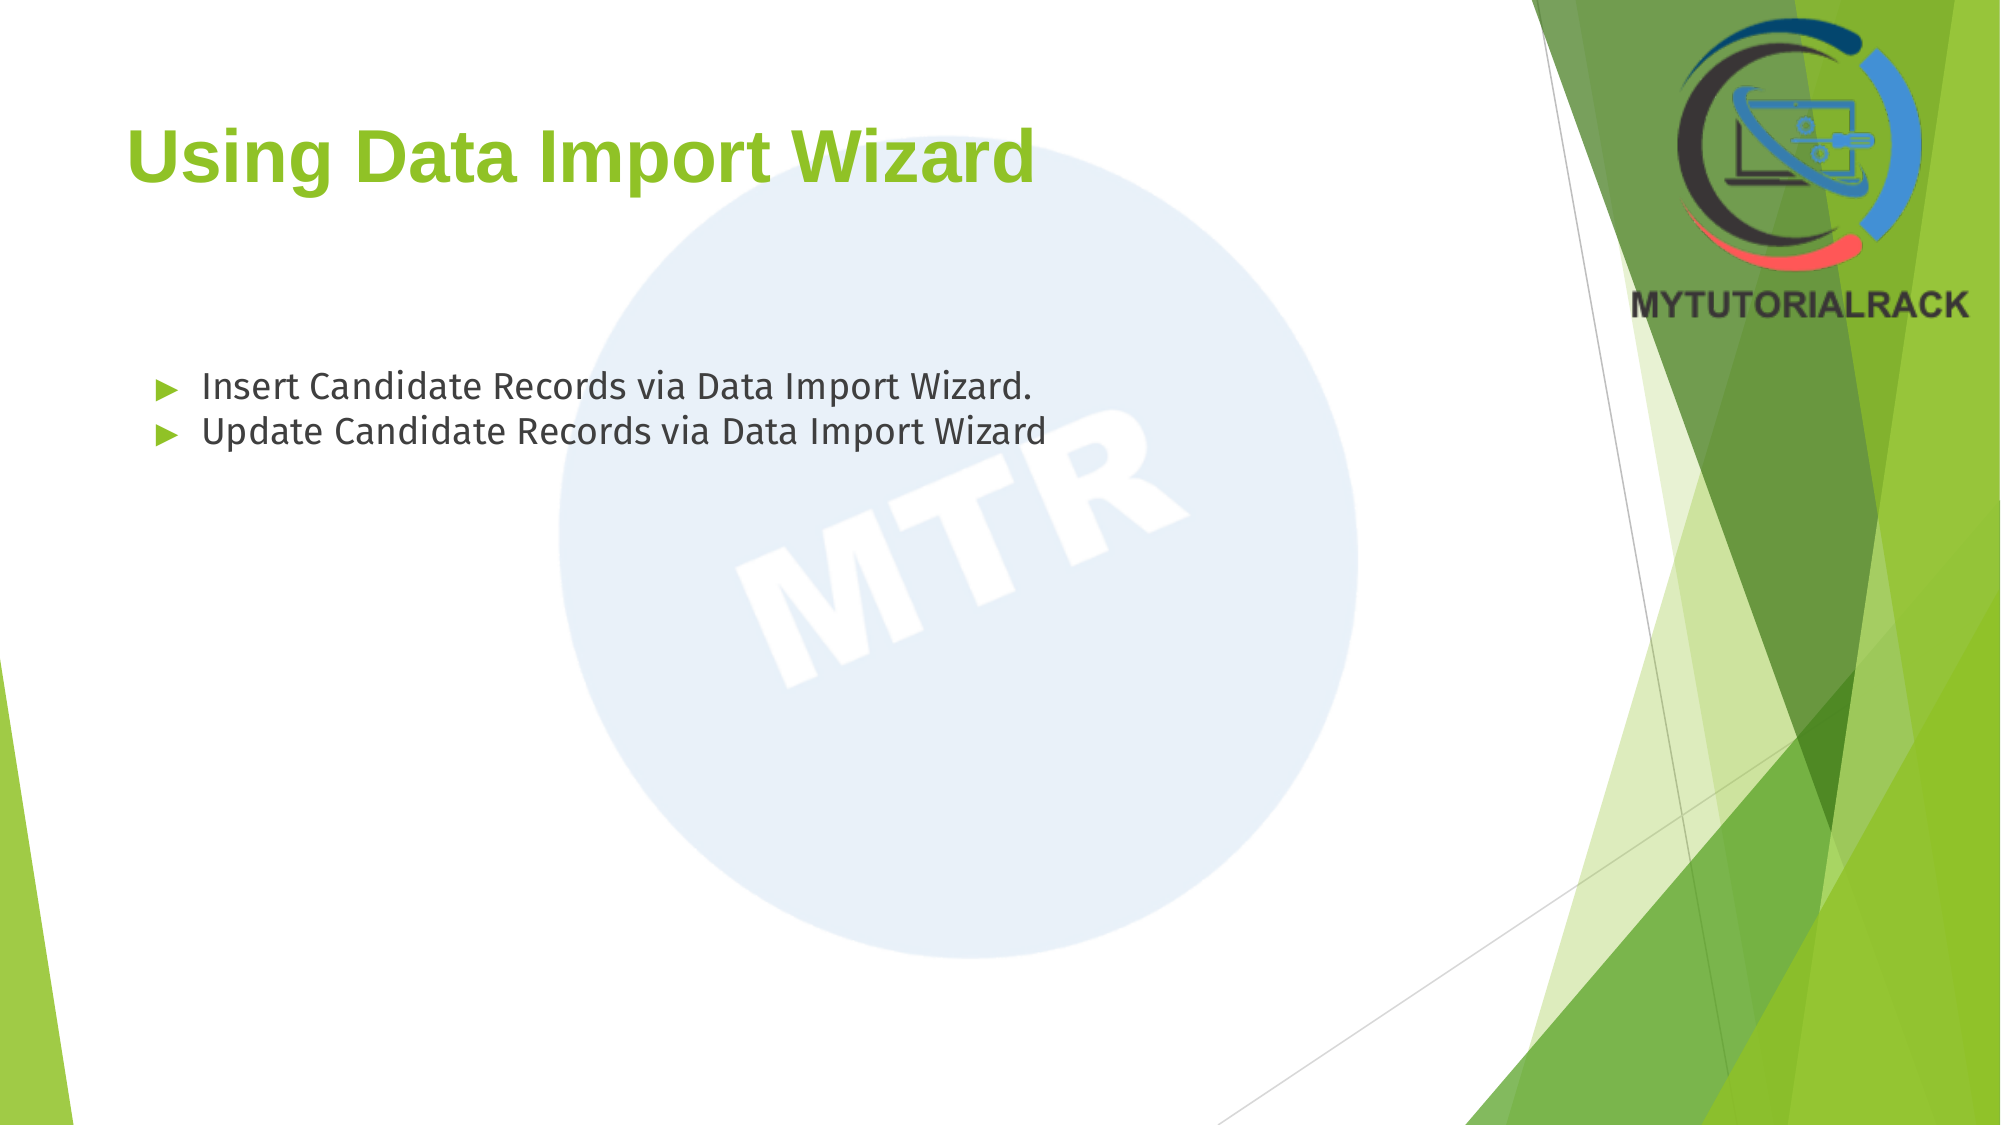

# Using Data Import Wizard
Insert Candidate Records via Data Import Wizard.
Update Candidate Records via Data Import Wizard